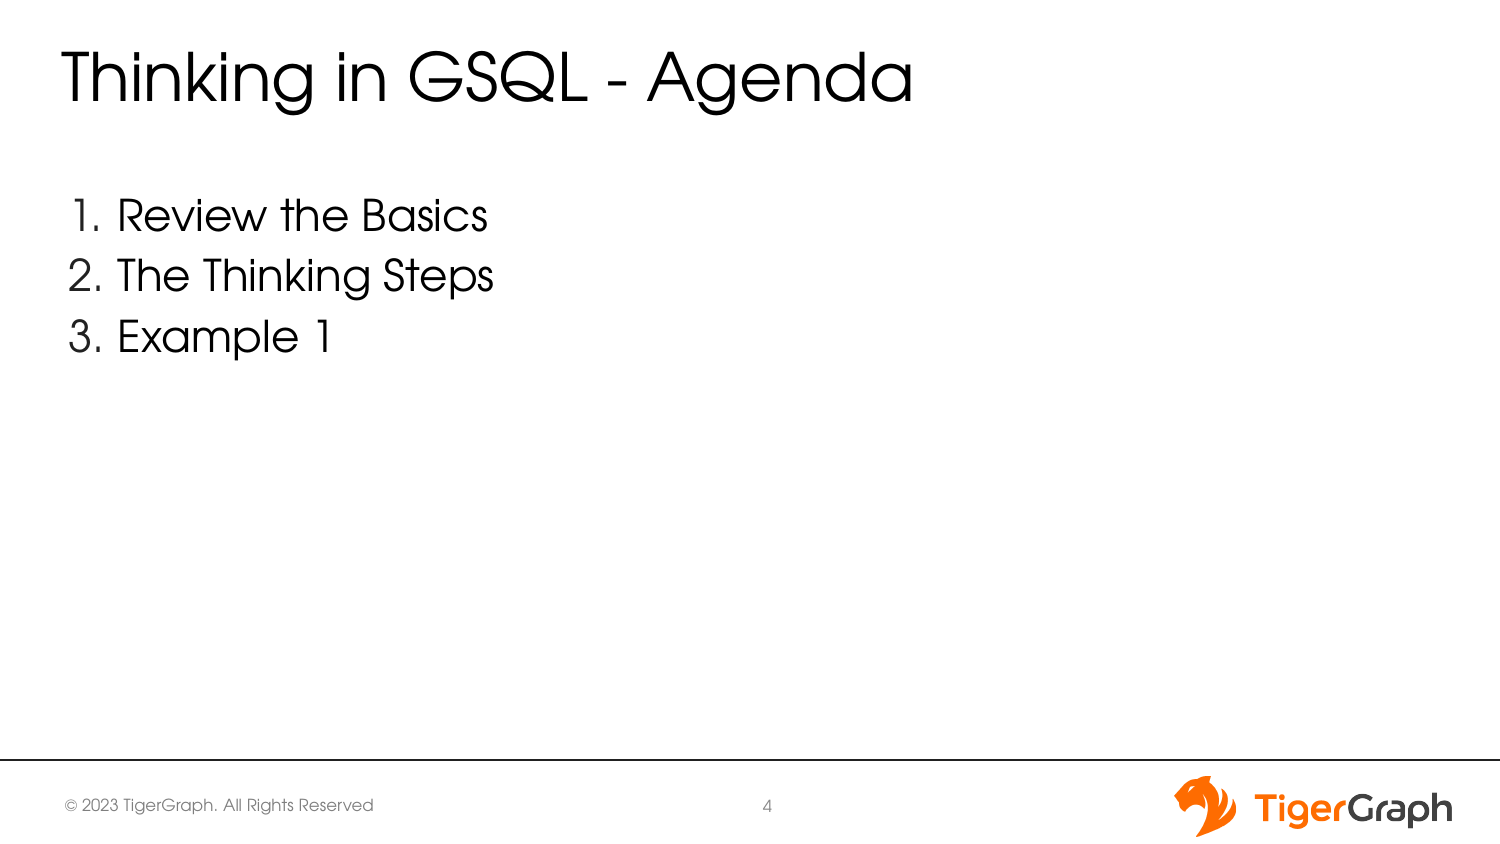

# Thinking in GSQL - Agenda
Review the Basics
The Thinking Steps
Example 1
4